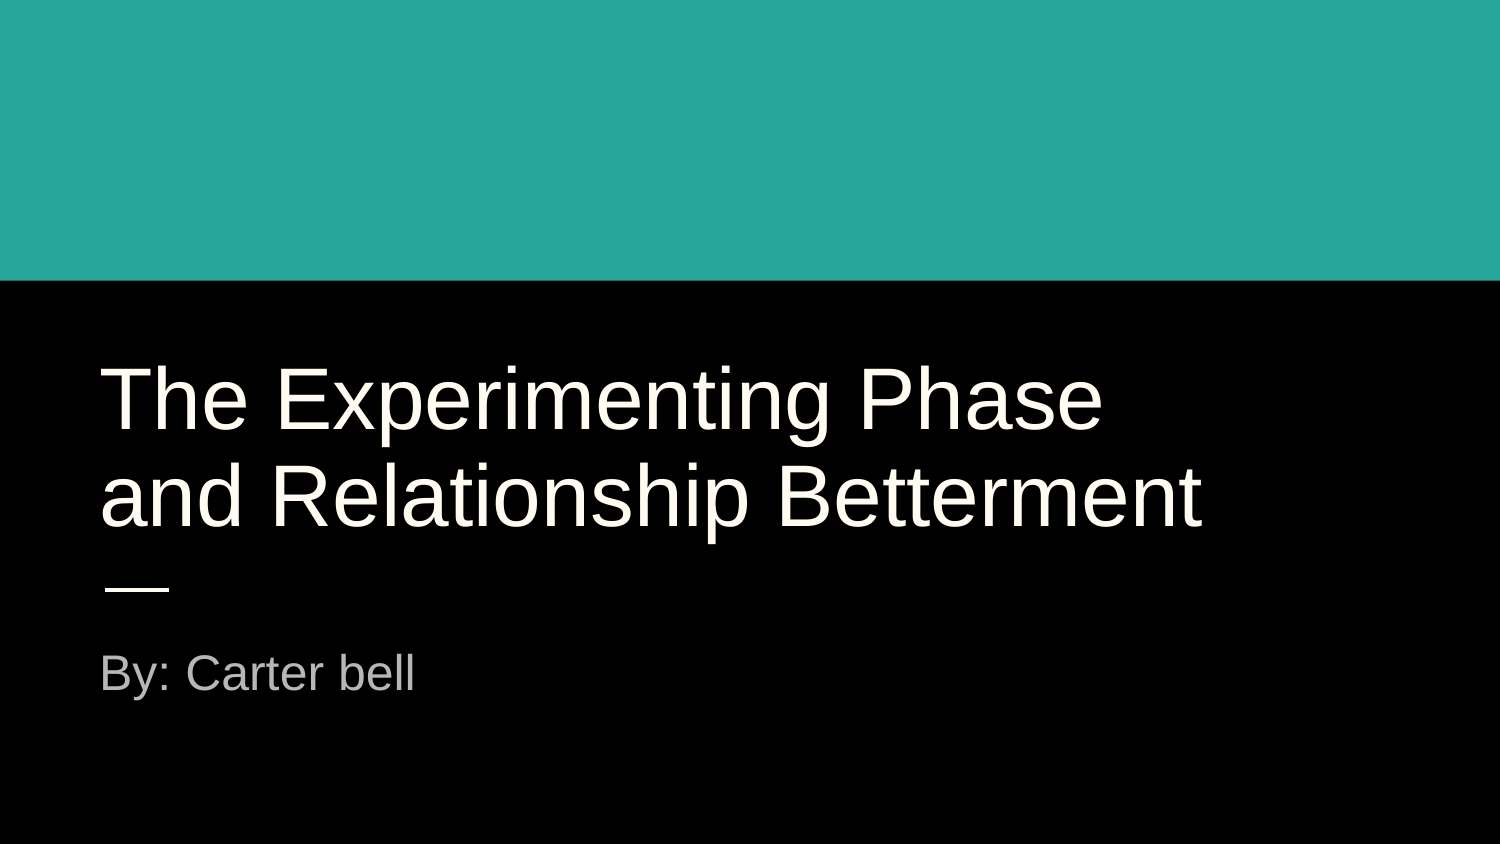

# The Experimenting Phase
and Relationship Betterment
By: Carter bell